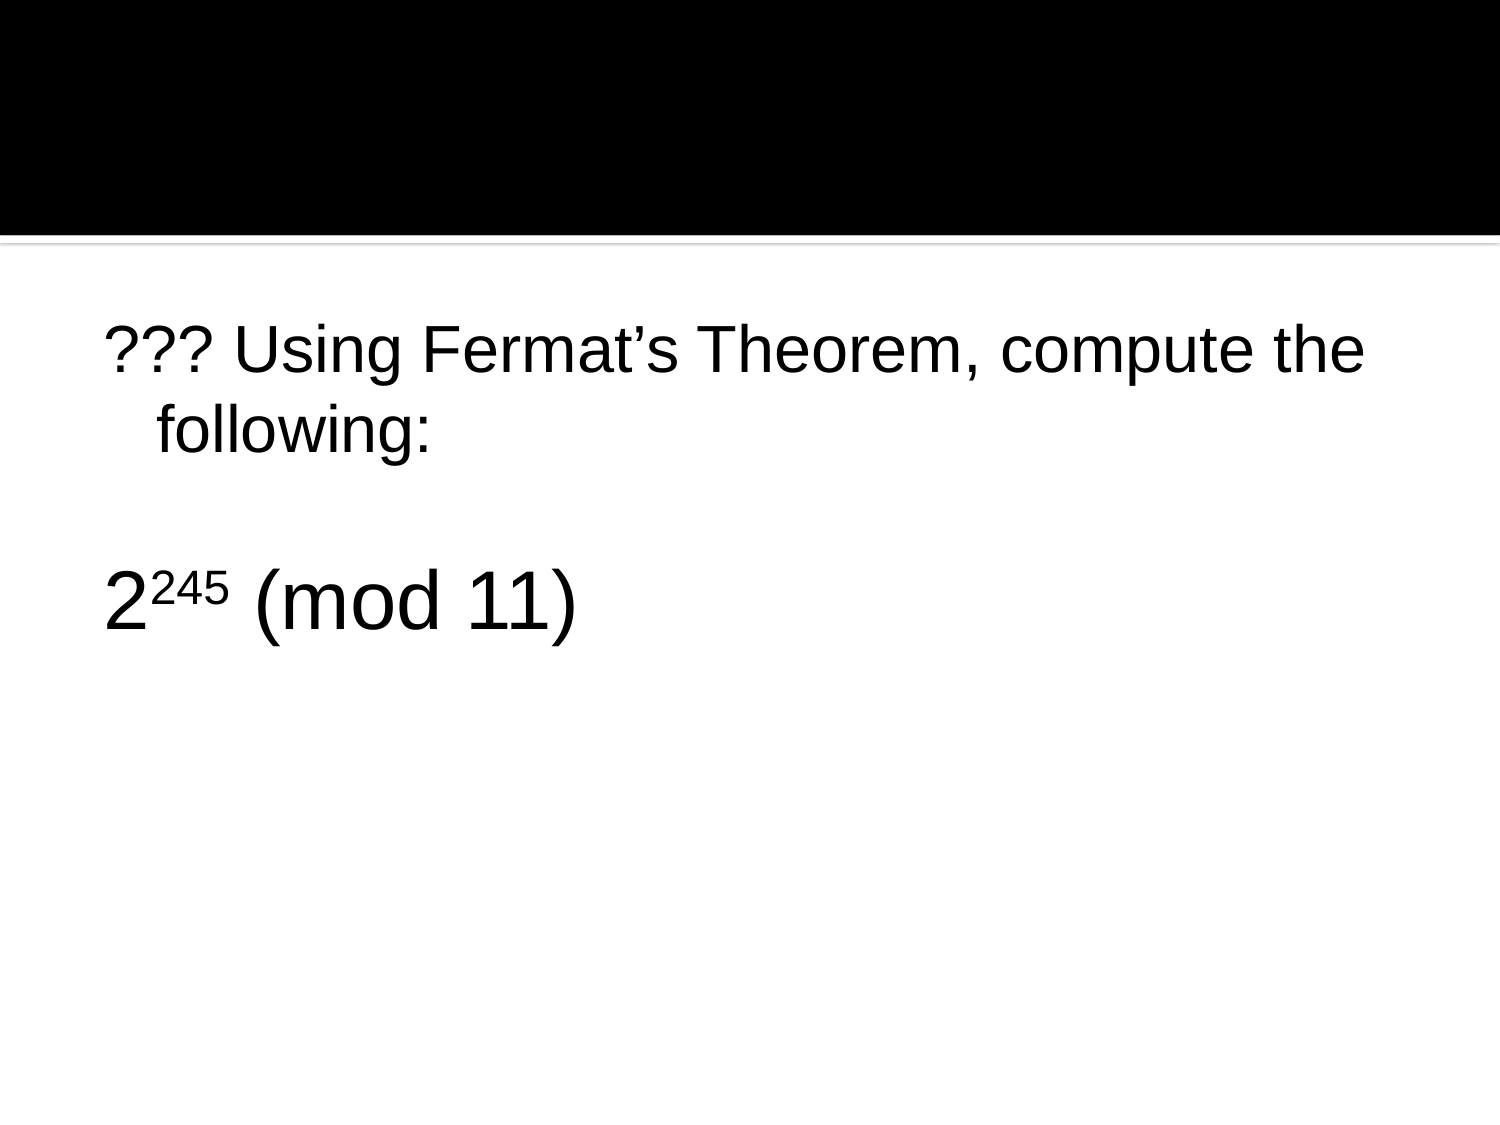

#
??? Using Fermat’s Theorem, compute the following:

2245 (mod 11)